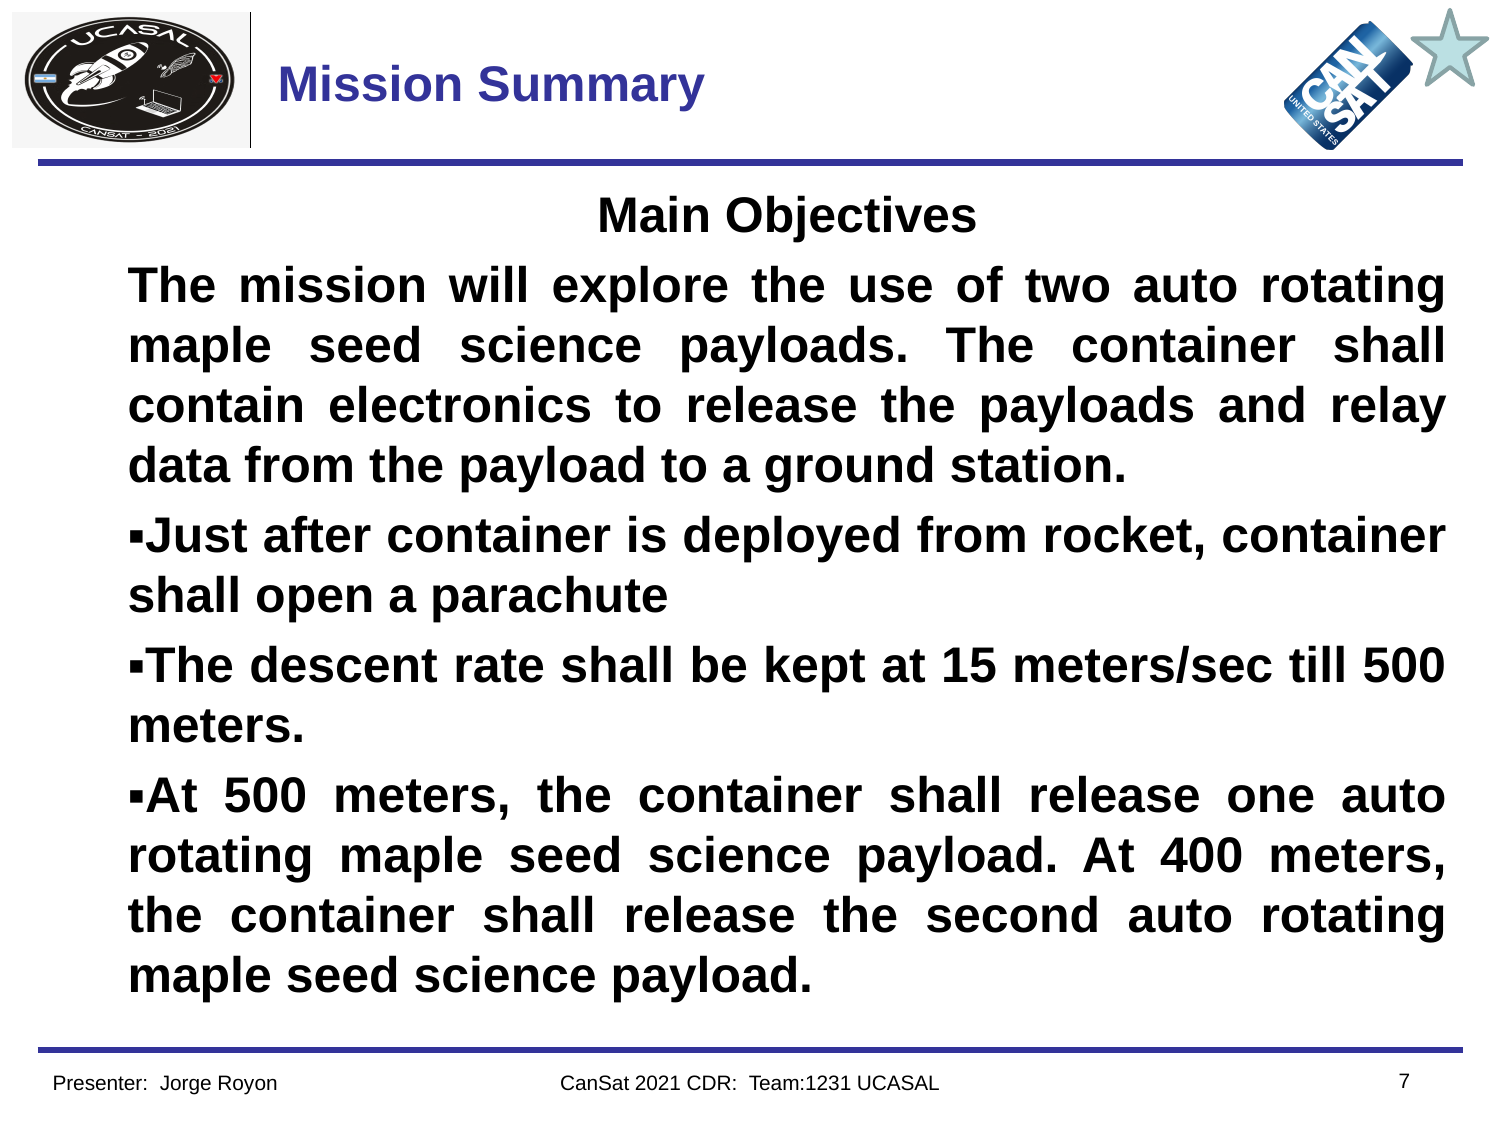

# Mission Summary
Main Objectives
The mission will explore the use of two auto rotating maple seed science payloads. The container shall contain electronics to release the payloads and relay data from the payload to a ground station.
▪Just after container is deployed from rocket, container shall open a parachute
▪The descent rate shall be kept at 15 meters/sec till 500 meters.
▪At 500 meters, the container shall release one auto rotating maple seed science payload. At 400 meters, the container shall release the second auto rotating maple seed science payload.
7
Presenter:  Jorge Royon
CanSat 2021 CDR:  Team:1231 UCASAL